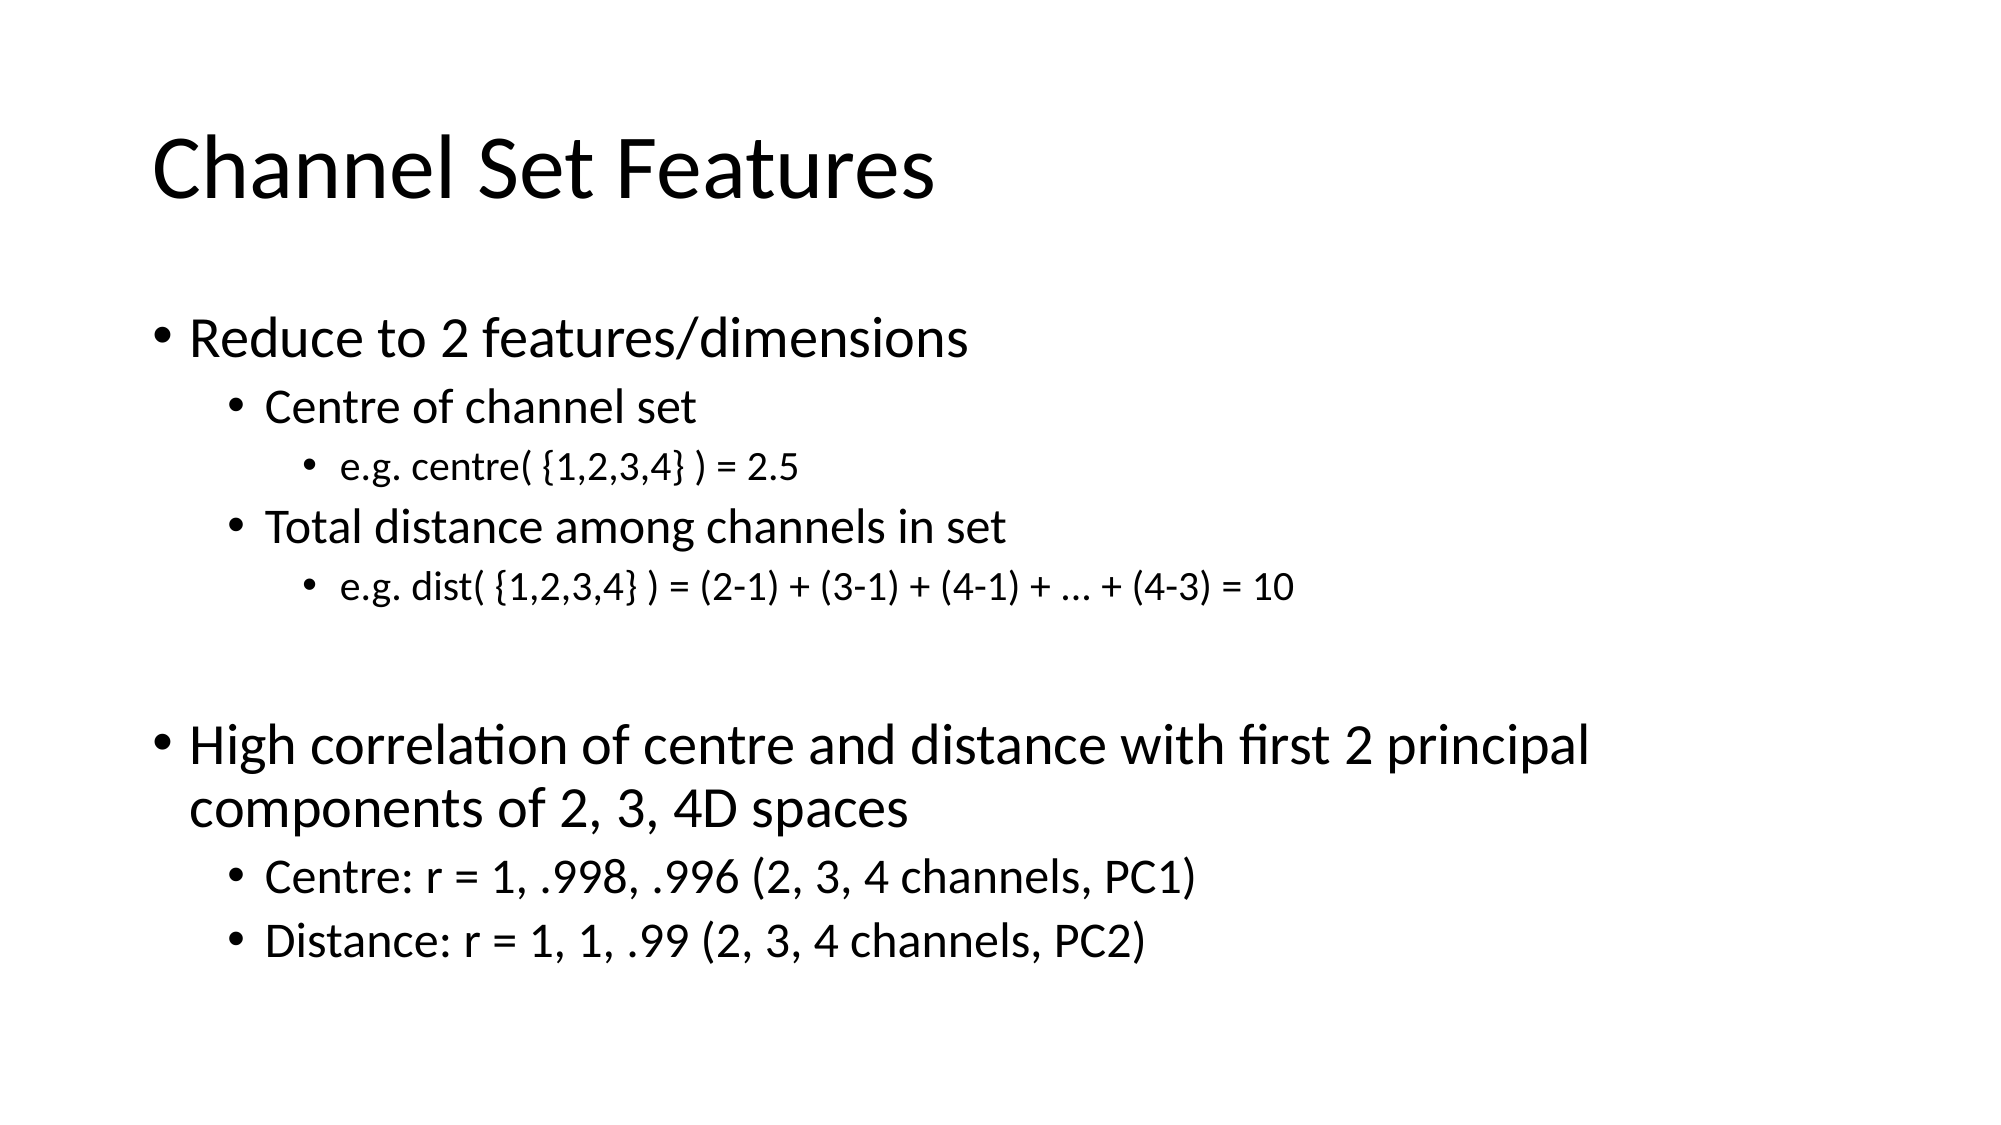

# Channel Set Features
Reduce to 2 features/dimensions
Centre of channel set
e.g. centre( {1,2,3,4} ) = 2.5
Total distance among channels in set
e.g. dist( {1,2,3,4} ) = (2-1) + (3-1) + (4-1) + ... + (4-3) = 10

High correlation of centre and distance with first 2 principal components of 2, 3, 4D spaces
Centre: r = 1, .998, .996 (2, 3, 4 channels, PC1)
Distance: r = 1, 1, .99 (2, 3, 4 channels, PC2)